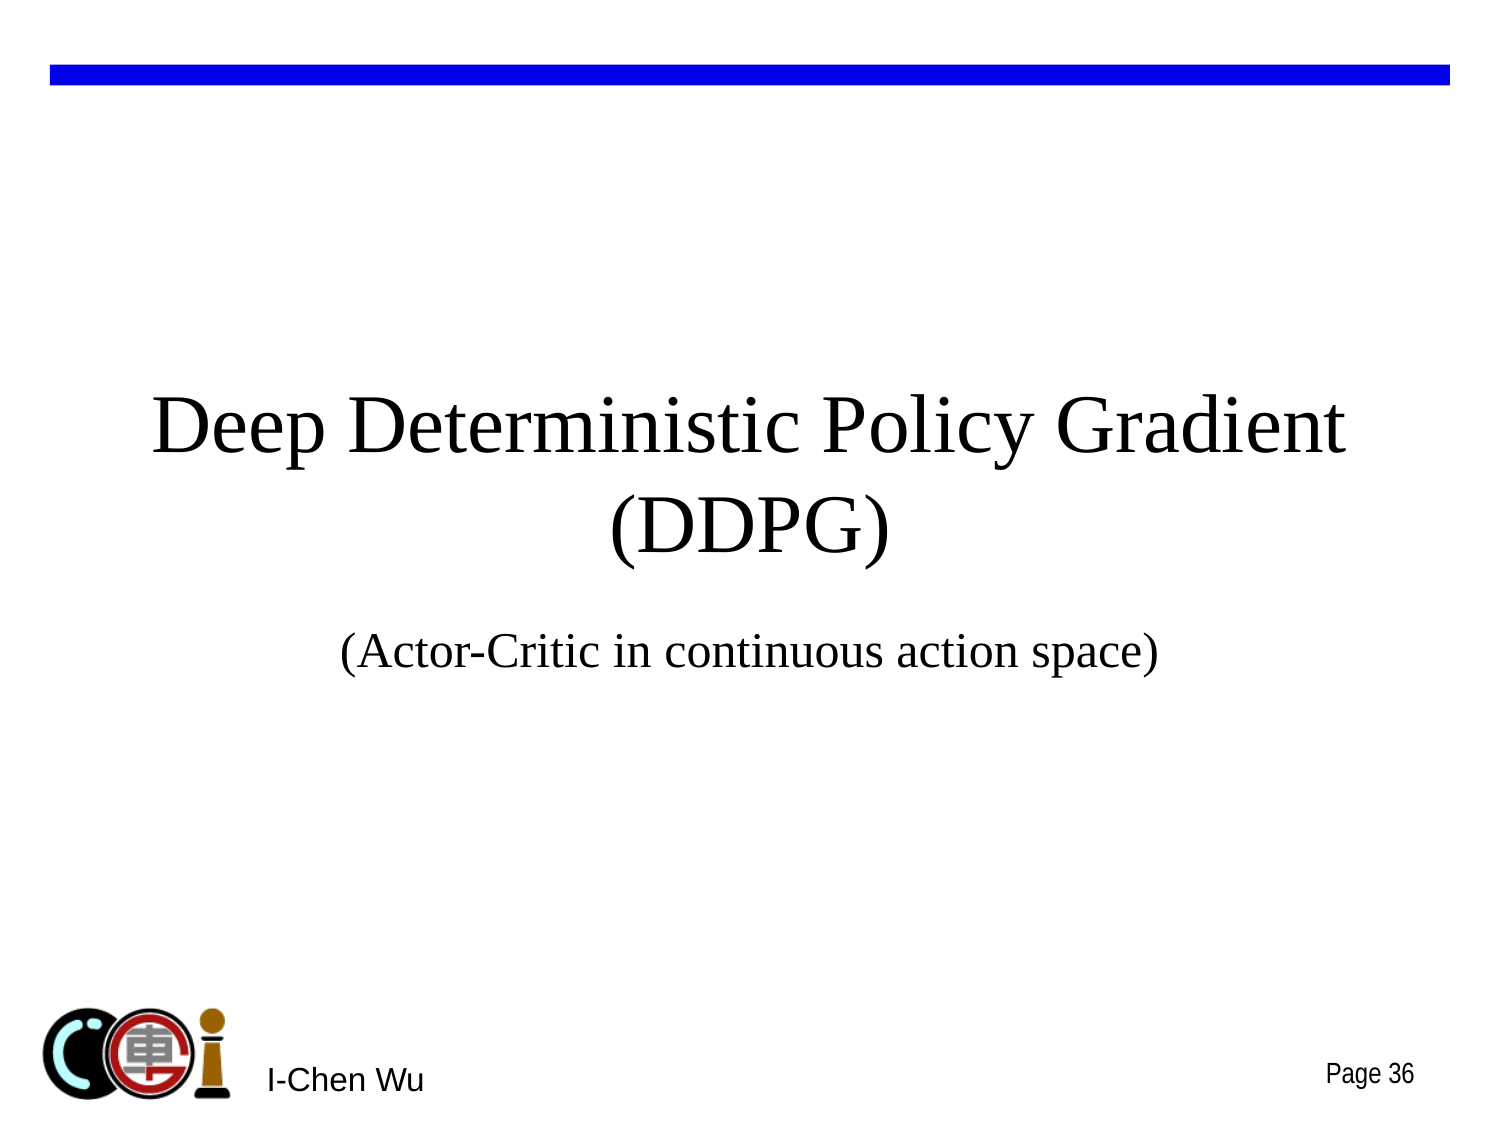

# Deep Deterministic Policy Gradient (DDPG)
(Actor-Critic in continuous action space)